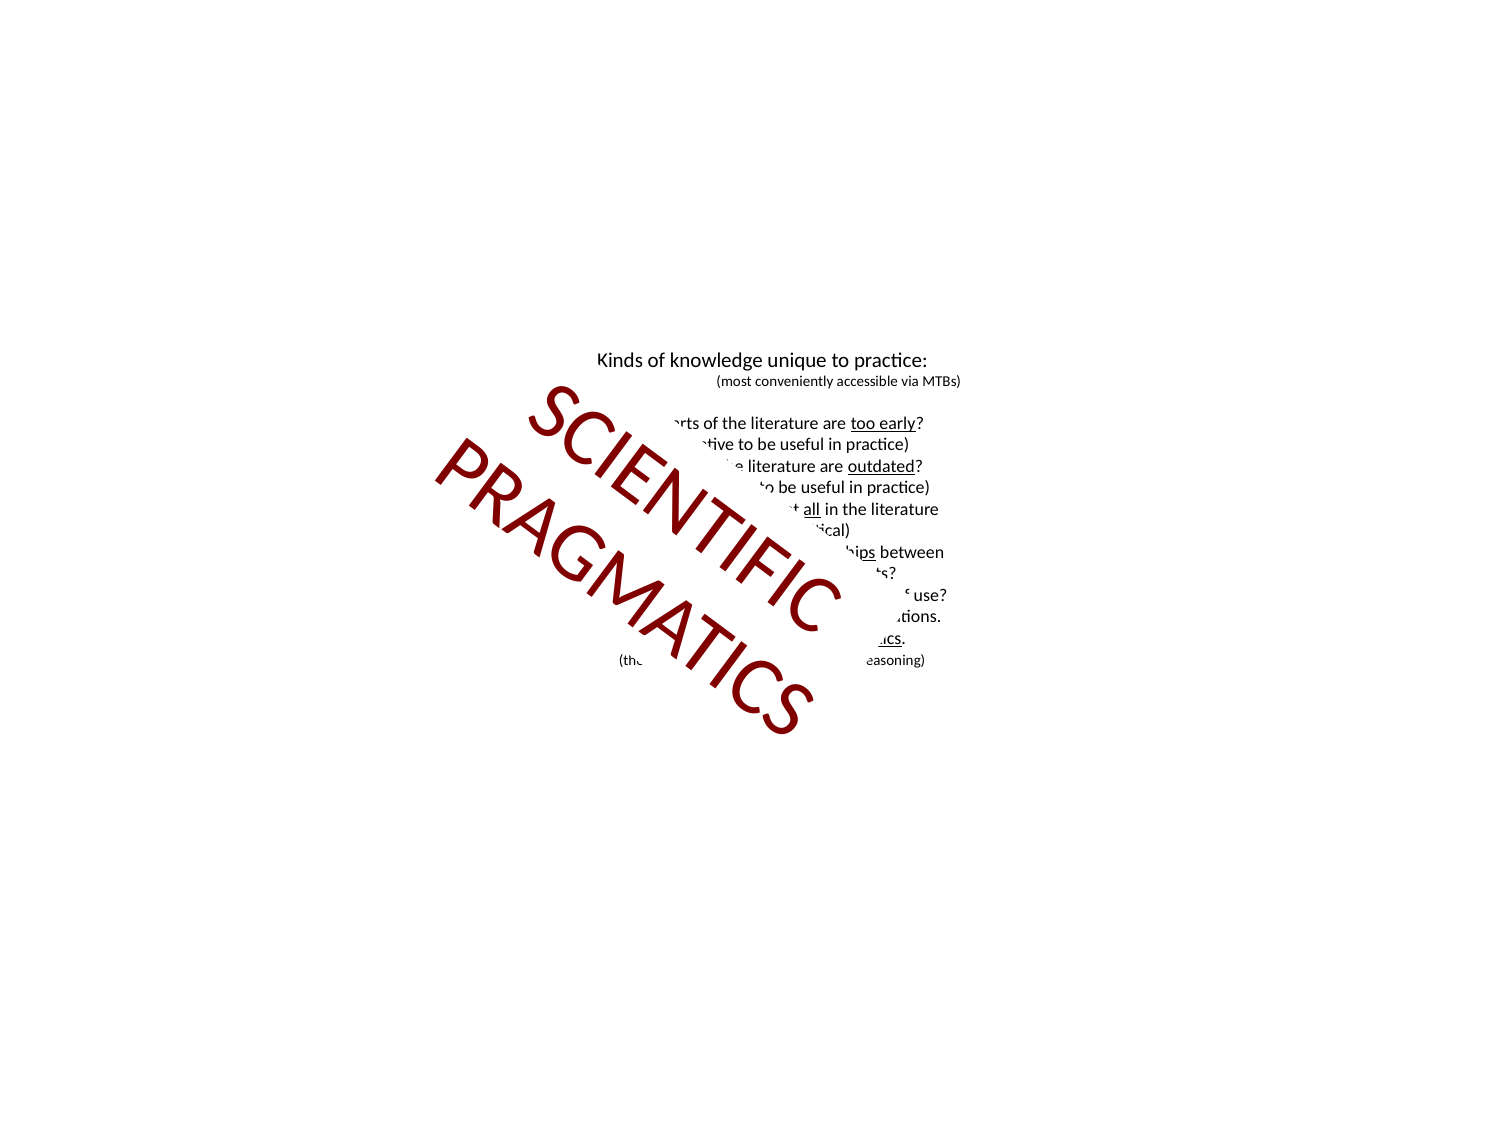

# Kinds of knowledge unique to practice: (most conveniently accessible via MTBs) 1. What parts of the literature are too early? (too tentative to be useful in practice) 2. What parts of the literature are outdated? (no longer believed to be useful in practice) 3. Knowledge not available at all in the literature (e.g., ethical, political) 4. What are the importance relationships between the various knowledge elements? 5. How knowledge is interpreted in context of use? 6. In-context cross-domain translations/relations. 7. Assembly and explanation heuristics. (the “how to” of practical model-based reasoning)
SCIENTIFIC
PRAGMATICS